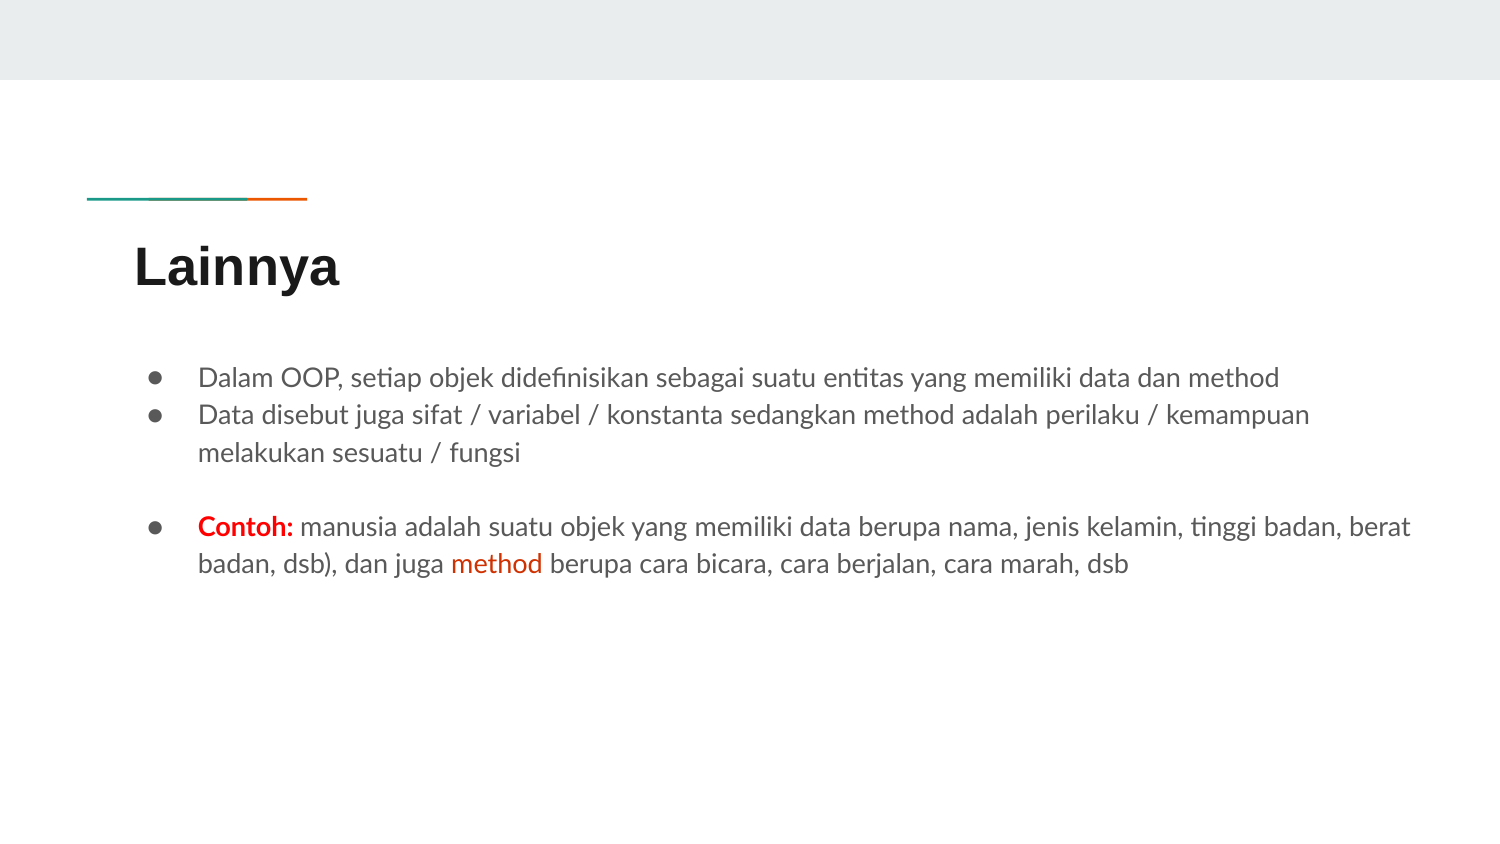

# Lainnya
Dalam OOP, setiap objek didefinisikan sebagai suatu entitas yang memiliki data dan method
Data disebut juga sifat / variabel / konstanta sedangkan method adalah perilaku / kemampuan melakukan sesuatu / fungsi

Contoh: manusia adalah suatu objek yang memiliki data berupa nama, jenis kelamin, tinggi badan, berat badan, dsb), dan juga method berupa cara bicara, cara berjalan, cara marah, dsb